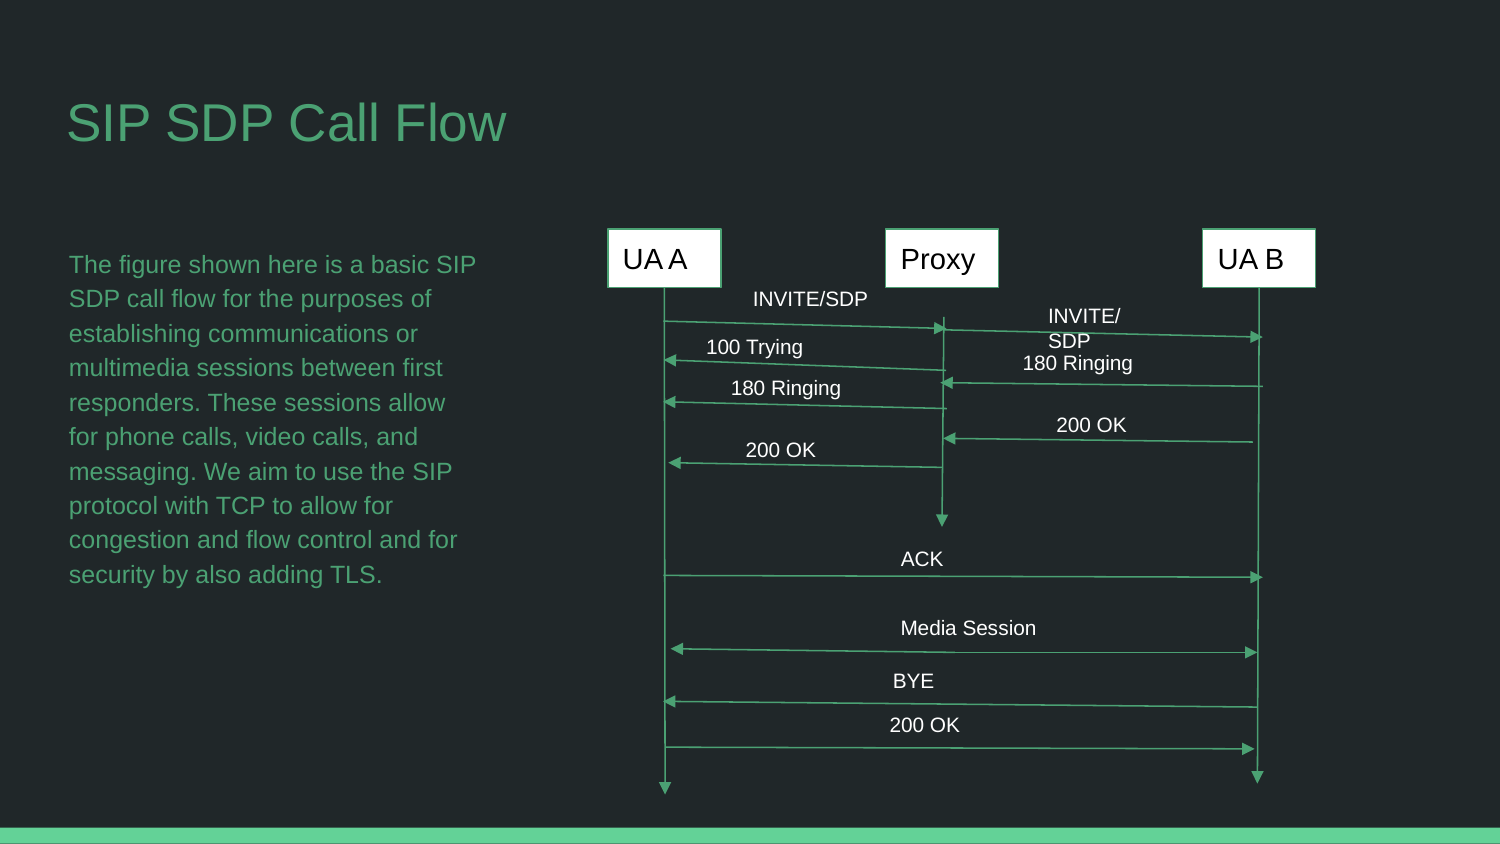

# SIP SDP Call Flow
UA A
Proxy
The figure shown here is a basic SIP SDP call flow for the purposes of establishing communications or multimedia sessions between first responders. These sessions allow for phone calls, video calls, and messaging. We aim to use the SIP protocol with TCP to allow for congestion and flow control and for security by also adding TLS.

UA B
INVITE/SDP
INVITE/SDP
100 Trying
180 Ringing
180 Ringing
200 OK
200 OK
ACK
Media Session
BYE
200 OK